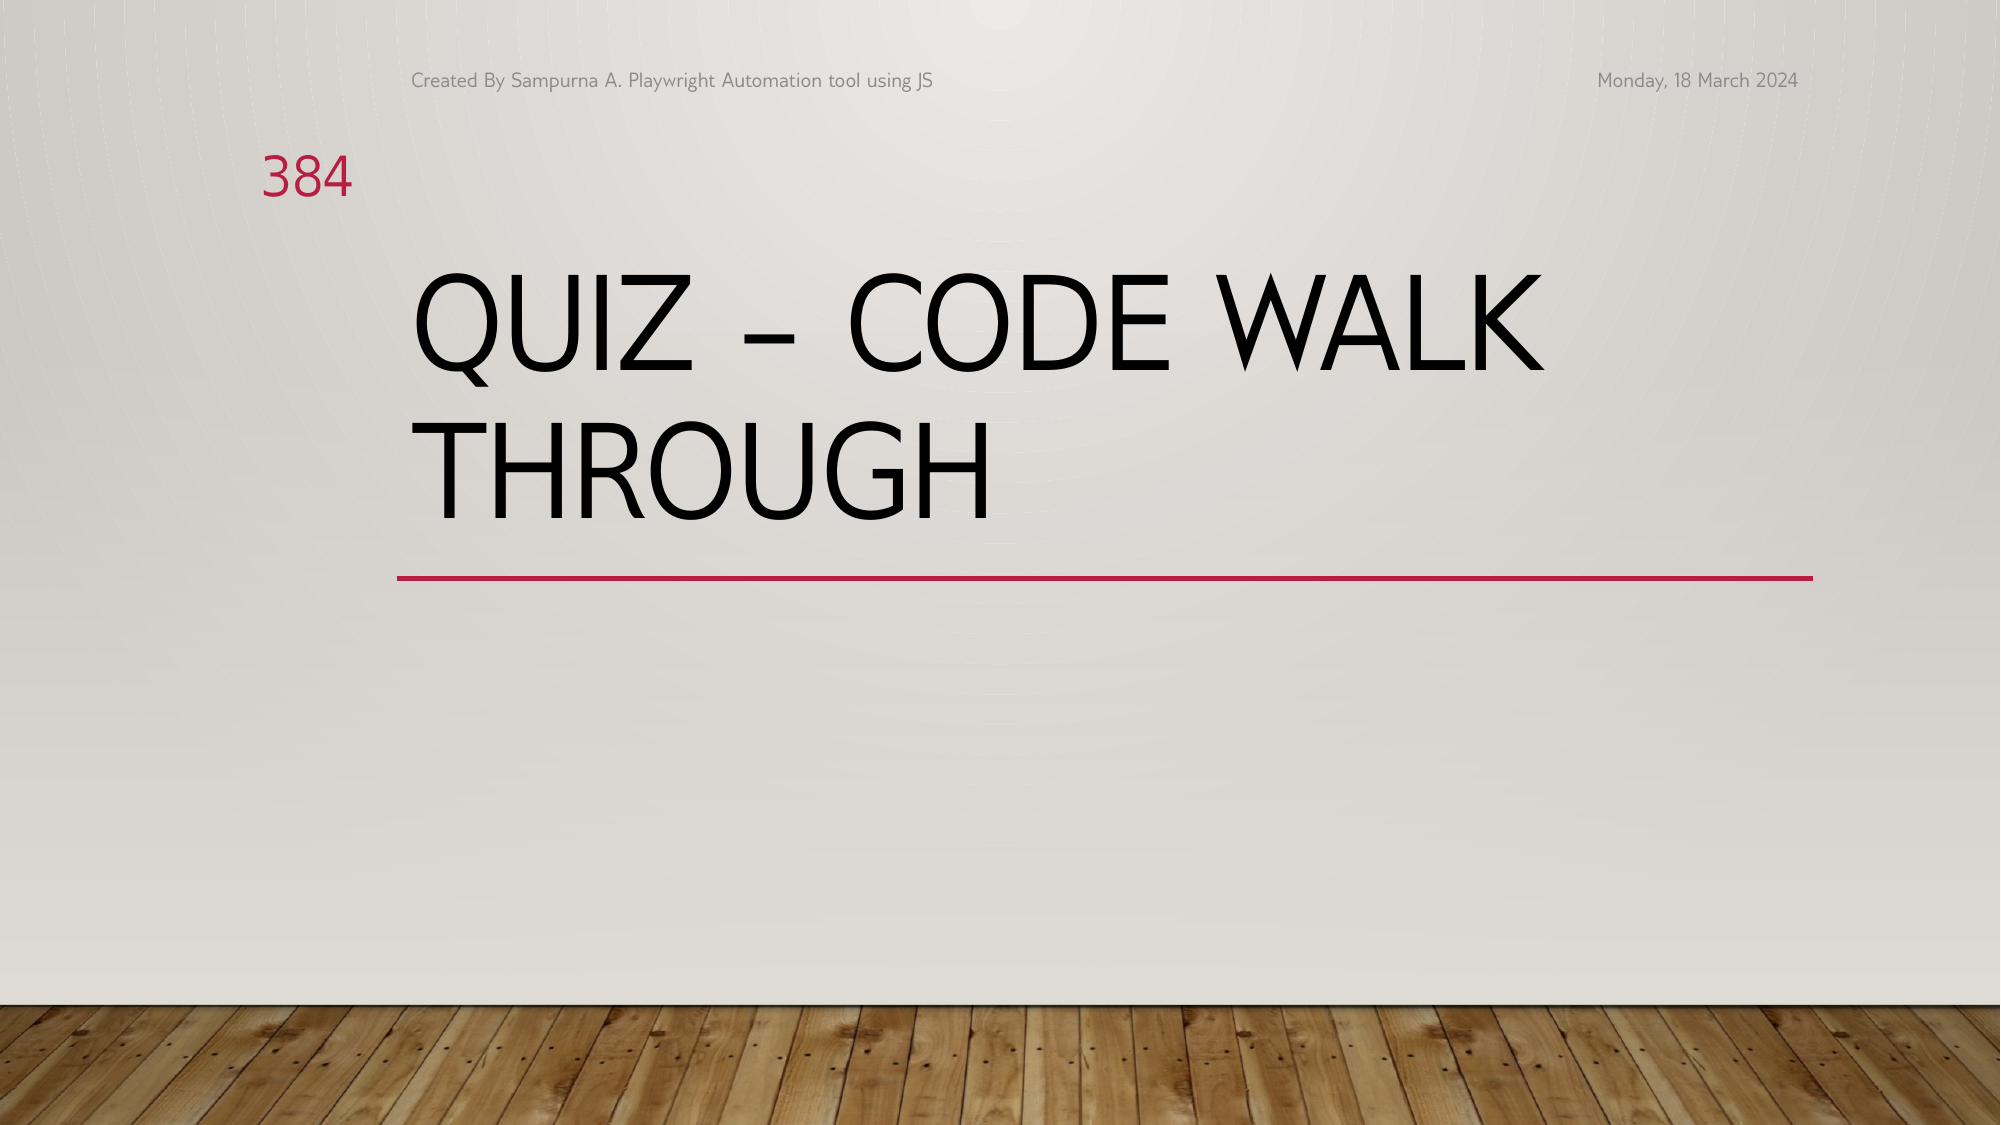

Created By Sampurna A. Playwright Automation tool using JS
Monday, 18 March 2024
384
# Quiz – Code walk through